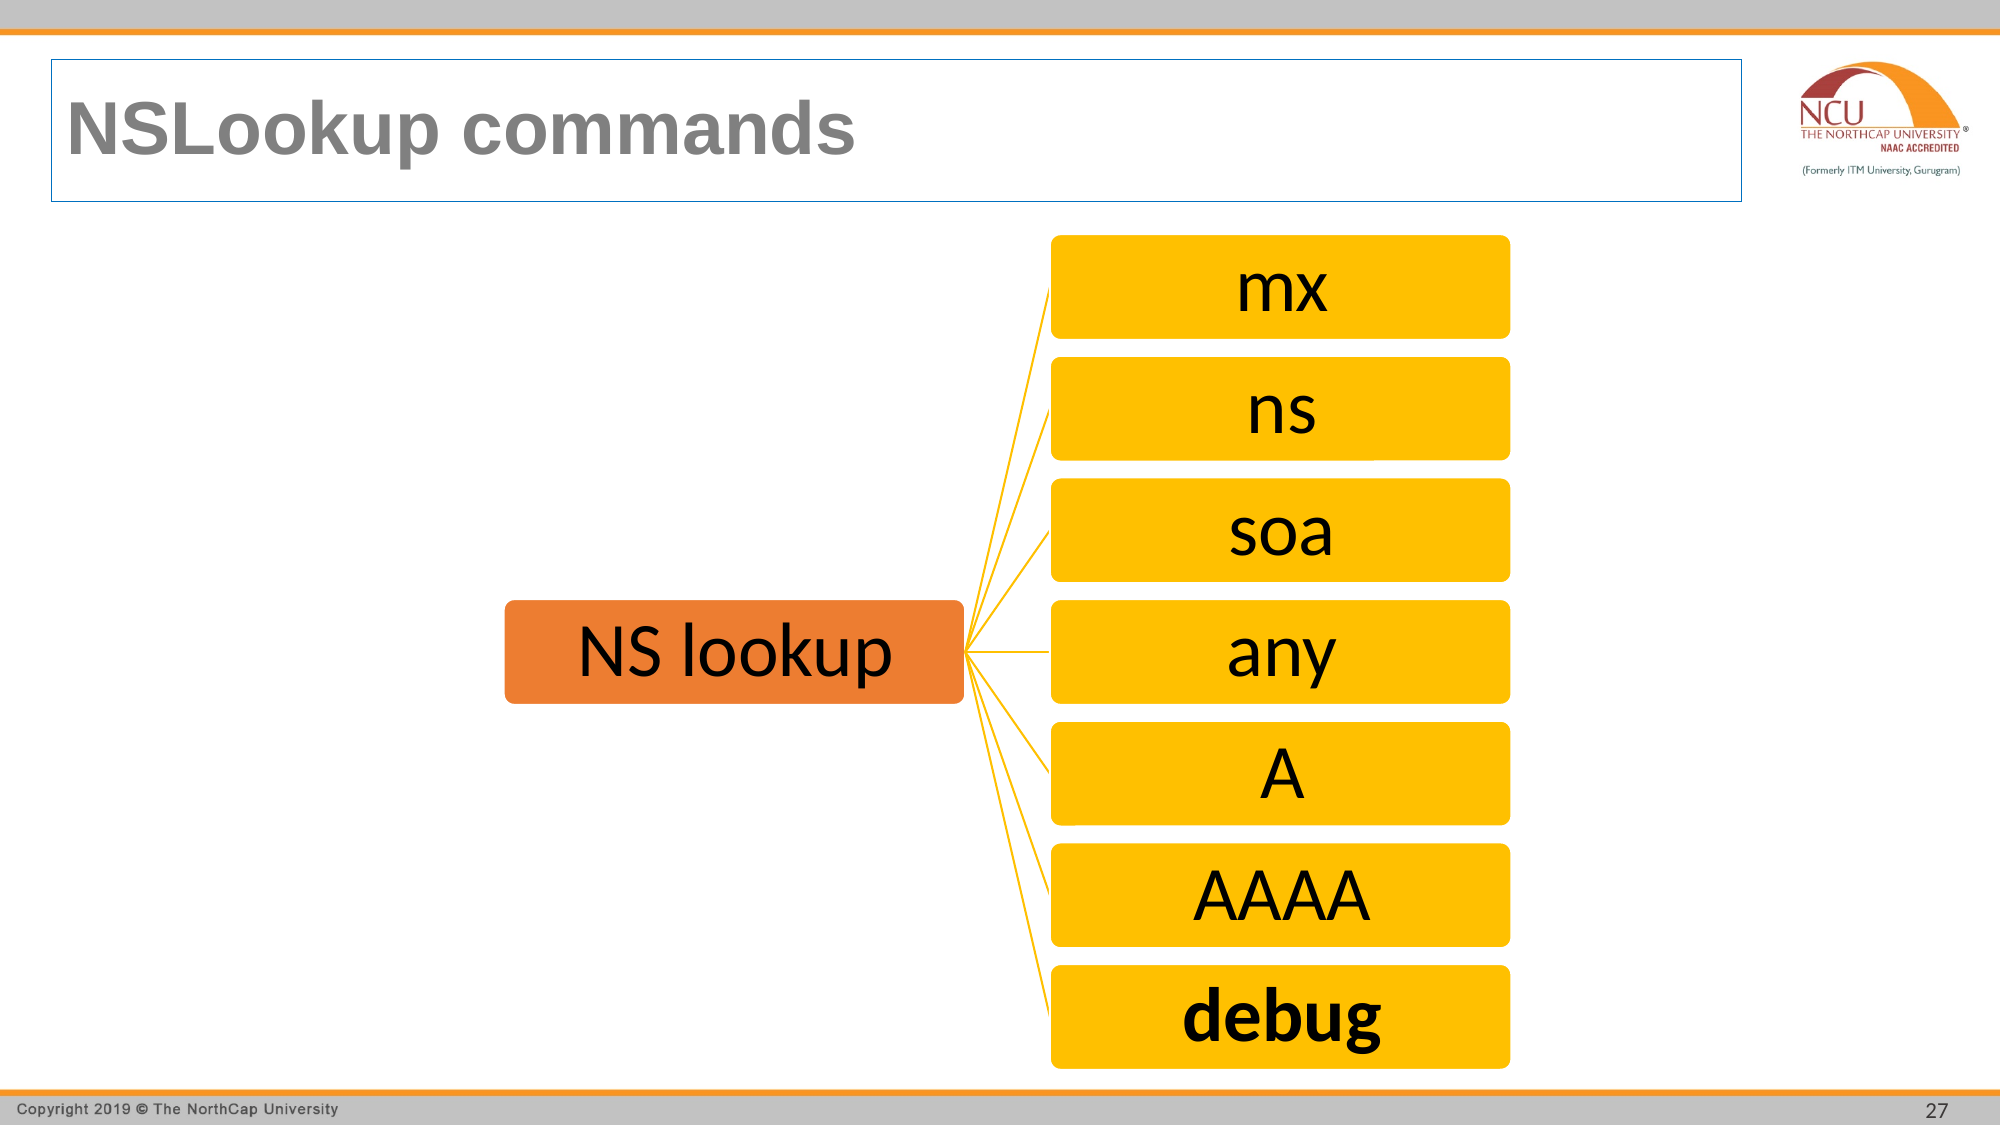

# NSLookup commands
NS lookup

mx

ns

soa

any

A

AAAA

debug
27